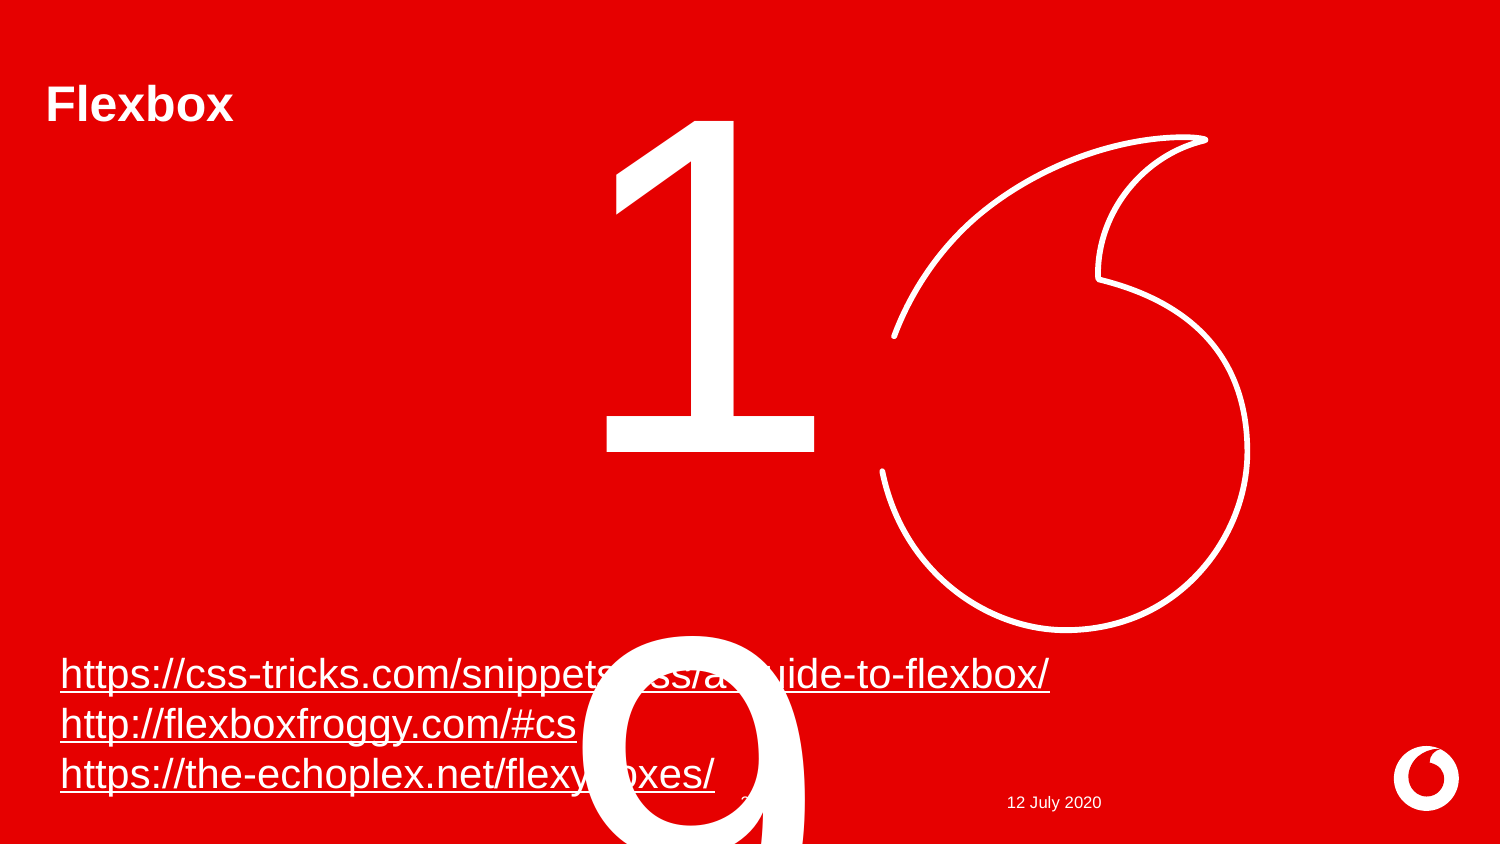

# Flexbox
19

https://css-tricks.com/snippets/css/a-guide-to-flexbox/
http://flexboxfroggy.com/#cs
https://the-echoplex.net/flexyboxes/
12 July 2020
28